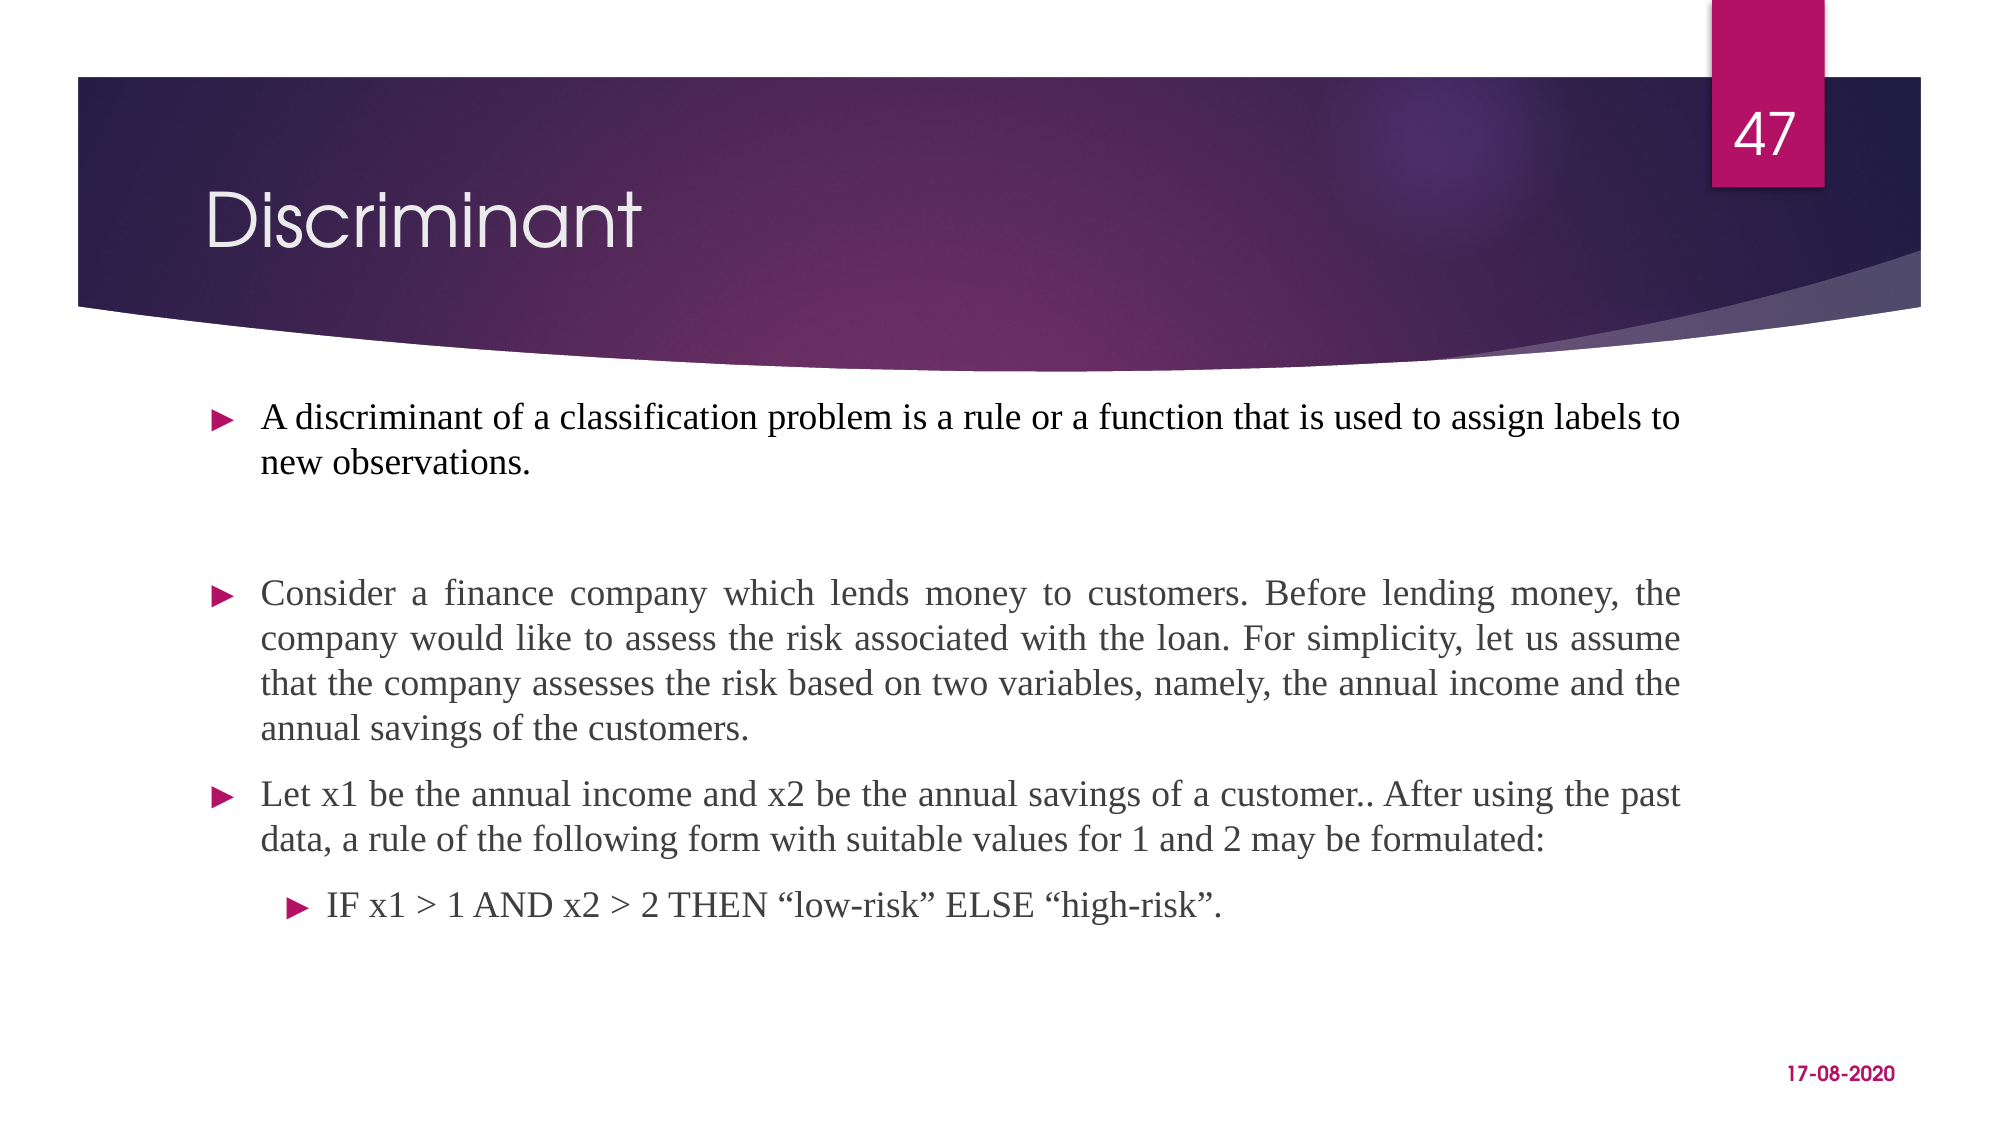

47
# Discriminant
A discriminant of a classification problem is a rule or a function that is used to assign labels to new observations.

Consider a finance company which lends money to customers. Before lending money, the company would like to assess the risk associated with the loan. For simplicity, let us assume that the company assesses the risk based on two variables, namely, the annual income and the annual savings of the customers.
Let x1 be the annual income and x2 be the annual savings of a customer.. After using the past data, a rule of the following form with suitable values for 1 and 2 may be formulated:
IF x1 > 1 AND x2 > 2 THEN “low-risk” ELSE “high-risk”.
17-08-2020